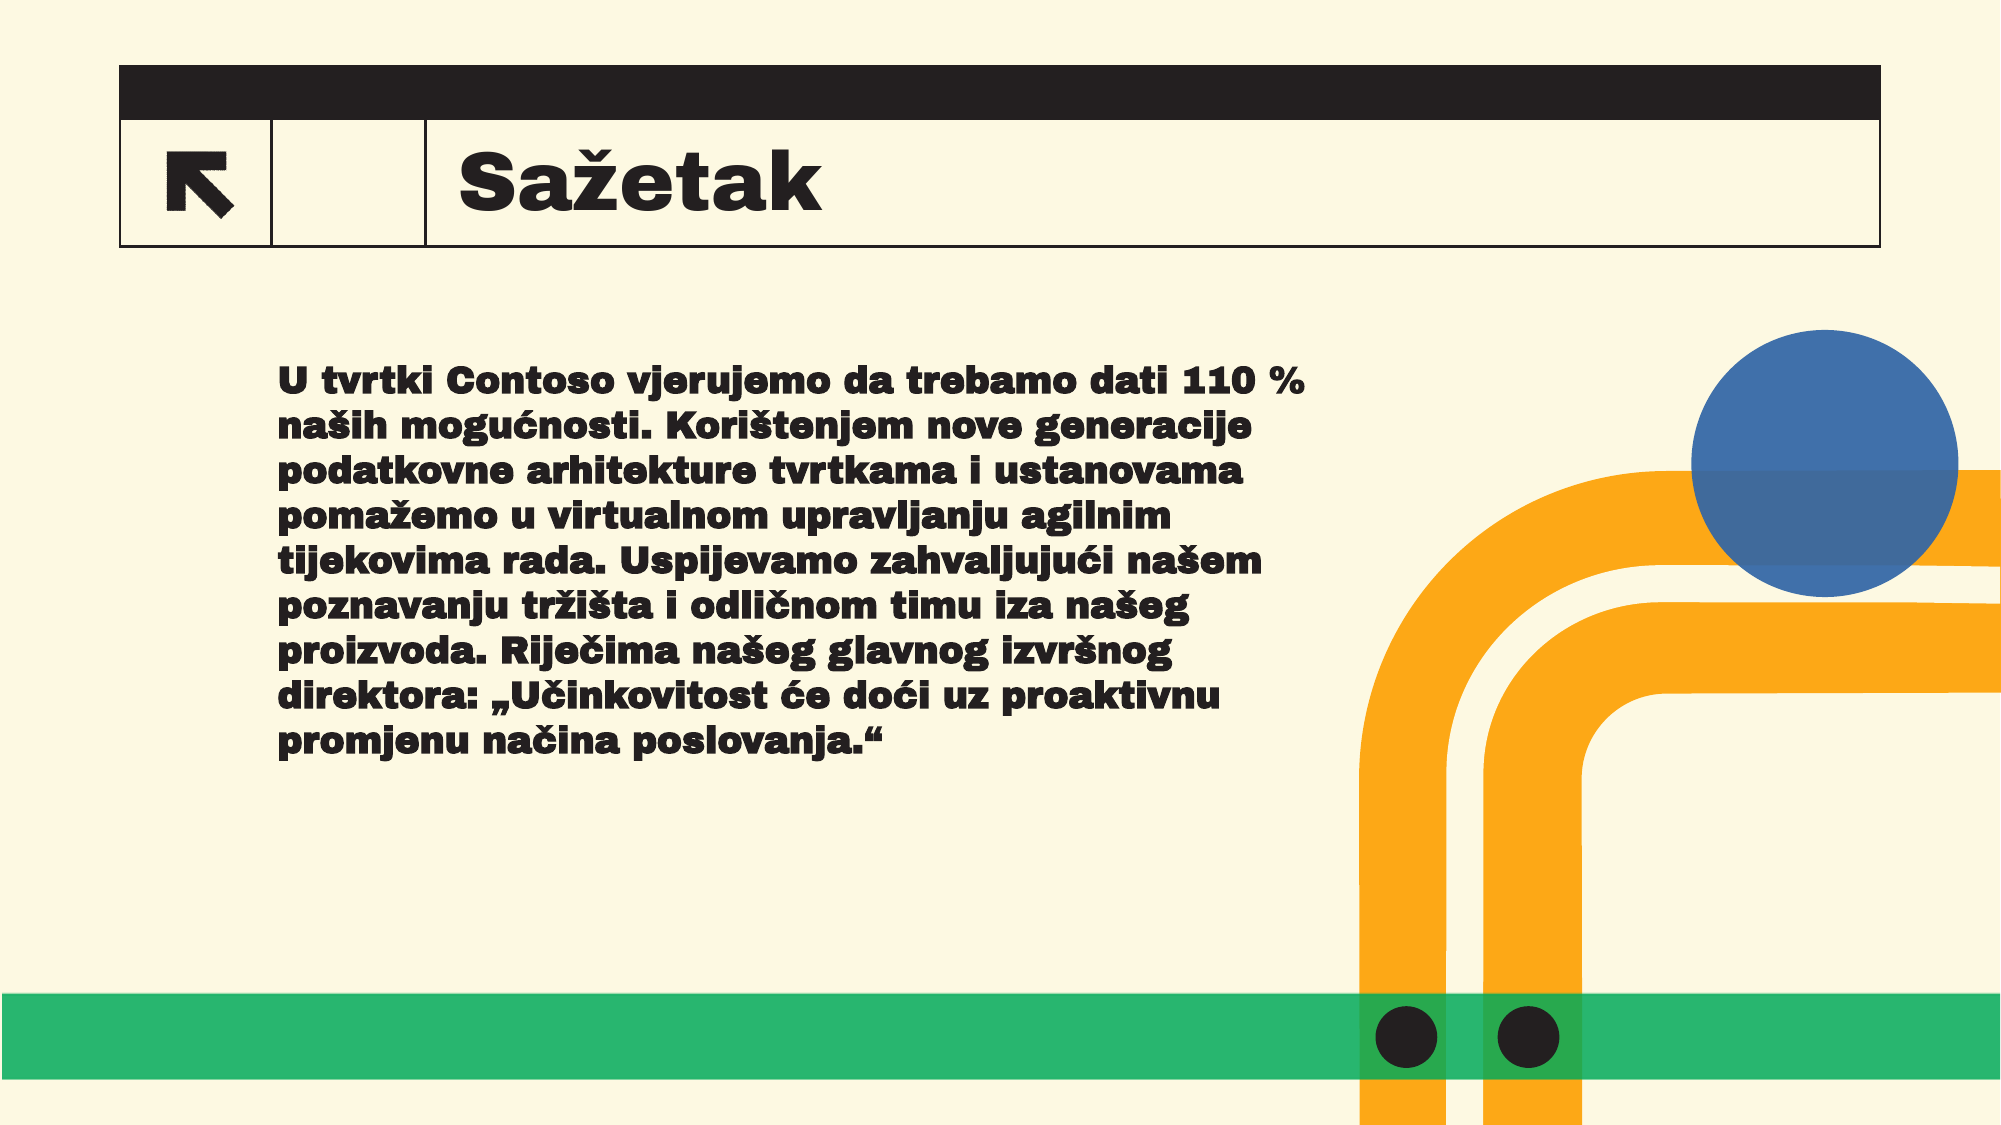

# Sažetak

17
U tvrtki Contoso vjerujemo da trebamo dati 110 % naših mogućnosti. Korištenjem nove generacije podatkovne arhitekture tvrtkama i ustanovama pomažemo u virtualnom upravljanju agilnim tijekovima rada. Uspijevamo zahvaljujući našem poznavanju tržišta i odličnom timu iza našeg proizvoda. Riječima našeg glavnog izvršnog direktora: „Učinkovitost će doći uz proaktivnu promjenu načina poslovanja.“
​